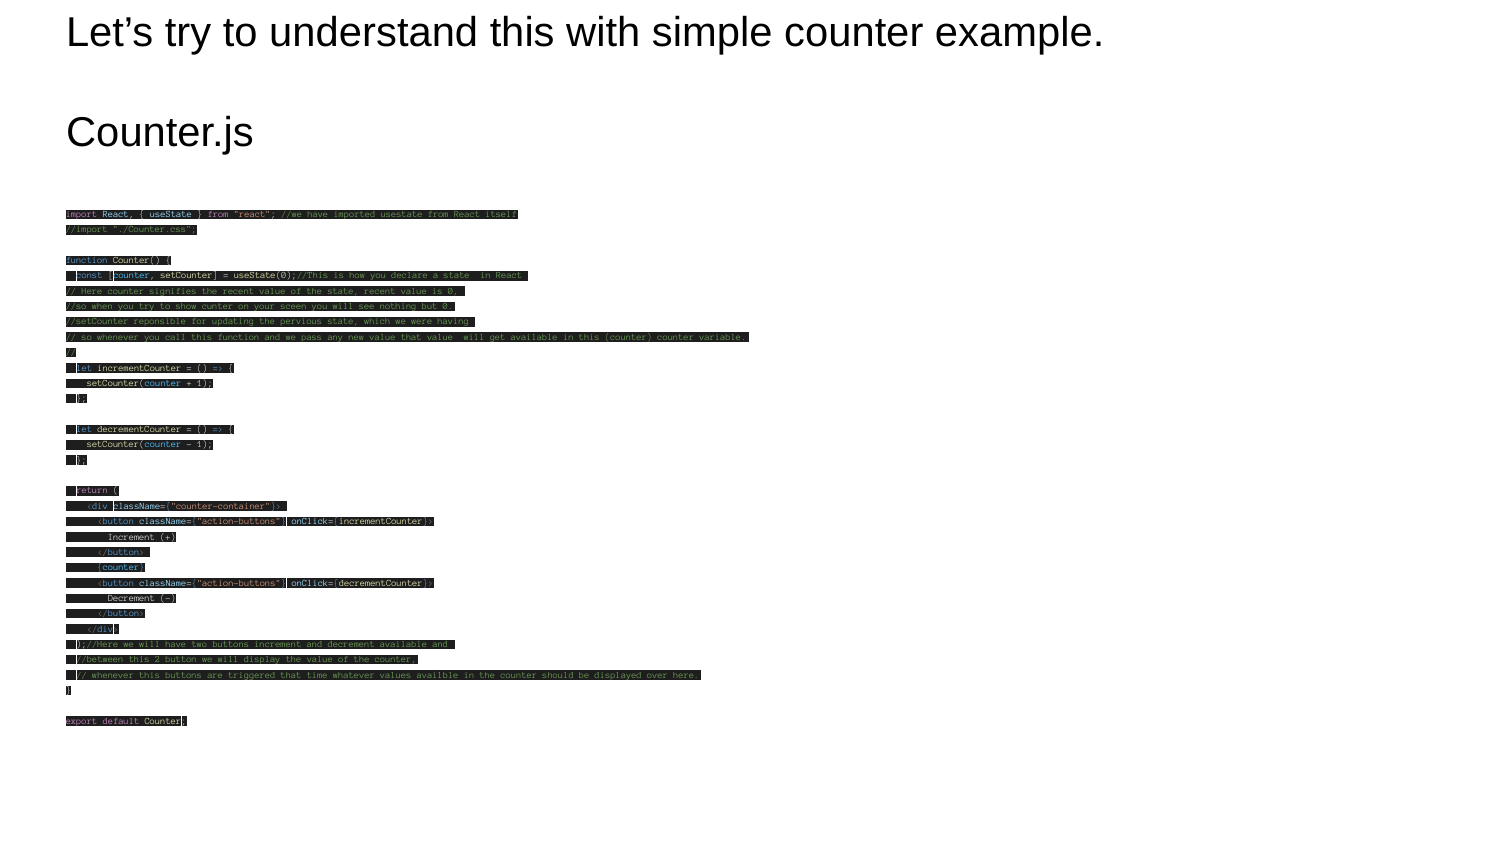

# Let’s try to understand this with simple counter example.

Counter.js
import React, { useState } from "react"; //we have imported usestate from React itself
//import "./Counter.css";

function Counter() {
  const [counter, setCounter] = useState(0);//This is how you declare a state  in React
// Here counter signifies the recent value of the state, recent value is 0,
//so when you try to show cunter on your sceen you will see nothing but 0.
//setCounter reponsible for updating the pervious state, which we were having
// so whenever you call this function and we pass any new value that value  will get available in this (counter) counter variable.
//
  let incrementCounter = () => {
    setCounter(counter + 1);
  };

  let decrementCounter = () => {
    setCounter(counter - 1);
  };

  return (
    <div className={"counter-container"}>
      <button className={"action-buttons"} onClick={incrementCounter}>
        Increment (+)
      </button>
      {counter}
      <button className={"action-buttons"} onClick={decrementCounter}>
        Decrement (-)
      </button>
    </div>
  );//Here we will have two buttons increment and decrement available and
  //between this 2 button we will display the value of the counter,
  // whenever this buttons are triggered that time whatever values availble in the counter should be displayed over here.
}

export default Counter;